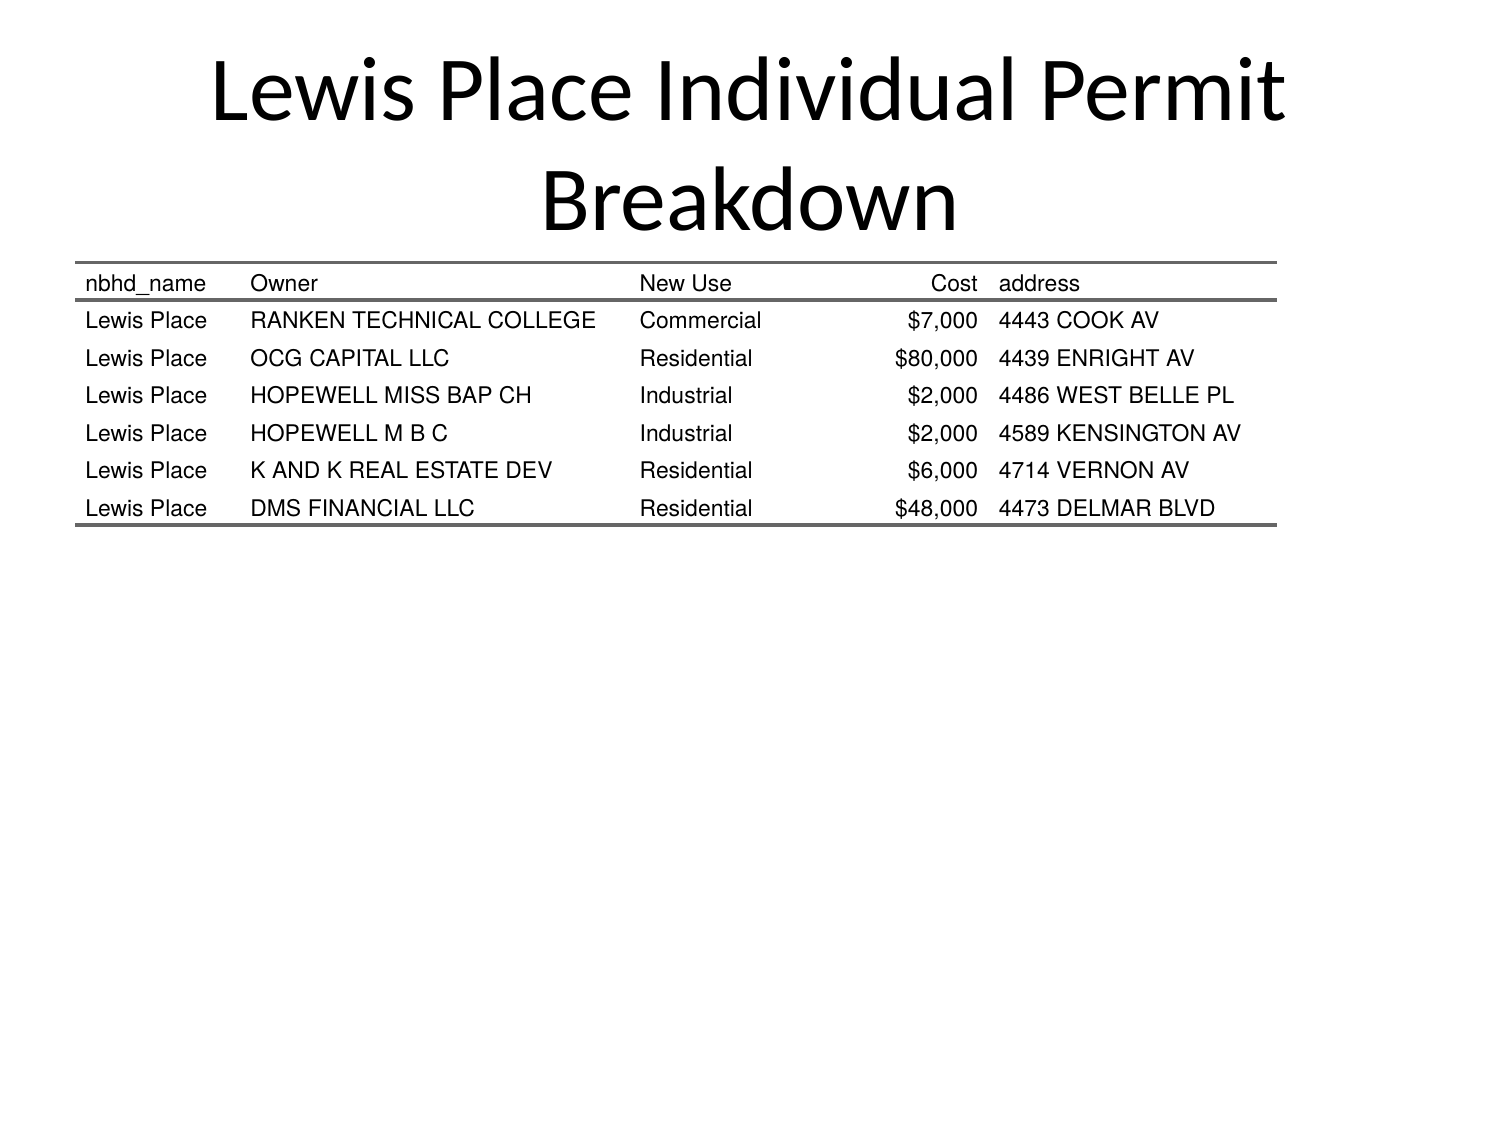

# Lewis Place Individual Permit Breakdown
| nbhd\_name | Owner | New Use | Cost | address |
| --- | --- | --- | --- | --- |
| Lewis Place | RANKEN TECHNICAL COLLEGE | Commercial | $7,000 | 4443 COOK AV |
| Lewis Place | OCG CAPITAL LLC | Residential | $80,000 | 4439 ENRIGHT AV |
| Lewis Place | HOPEWELL MISS BAP CH | Industrial | $2,000 | 4486 WEST BELLE PL |
| Lewis Place | HOPEWELL M B C | Industrial | $2,000 | 4589 KENSINGTON AV |
| Lewis Place | K AND K REAL ESTATE DEV | Residential | $6,000 | 4714 VERNON AV |
| Lewis Place | DMS FINANCIAL LLC | Residential | $48,000 | 4473 DELMAR BLVD |